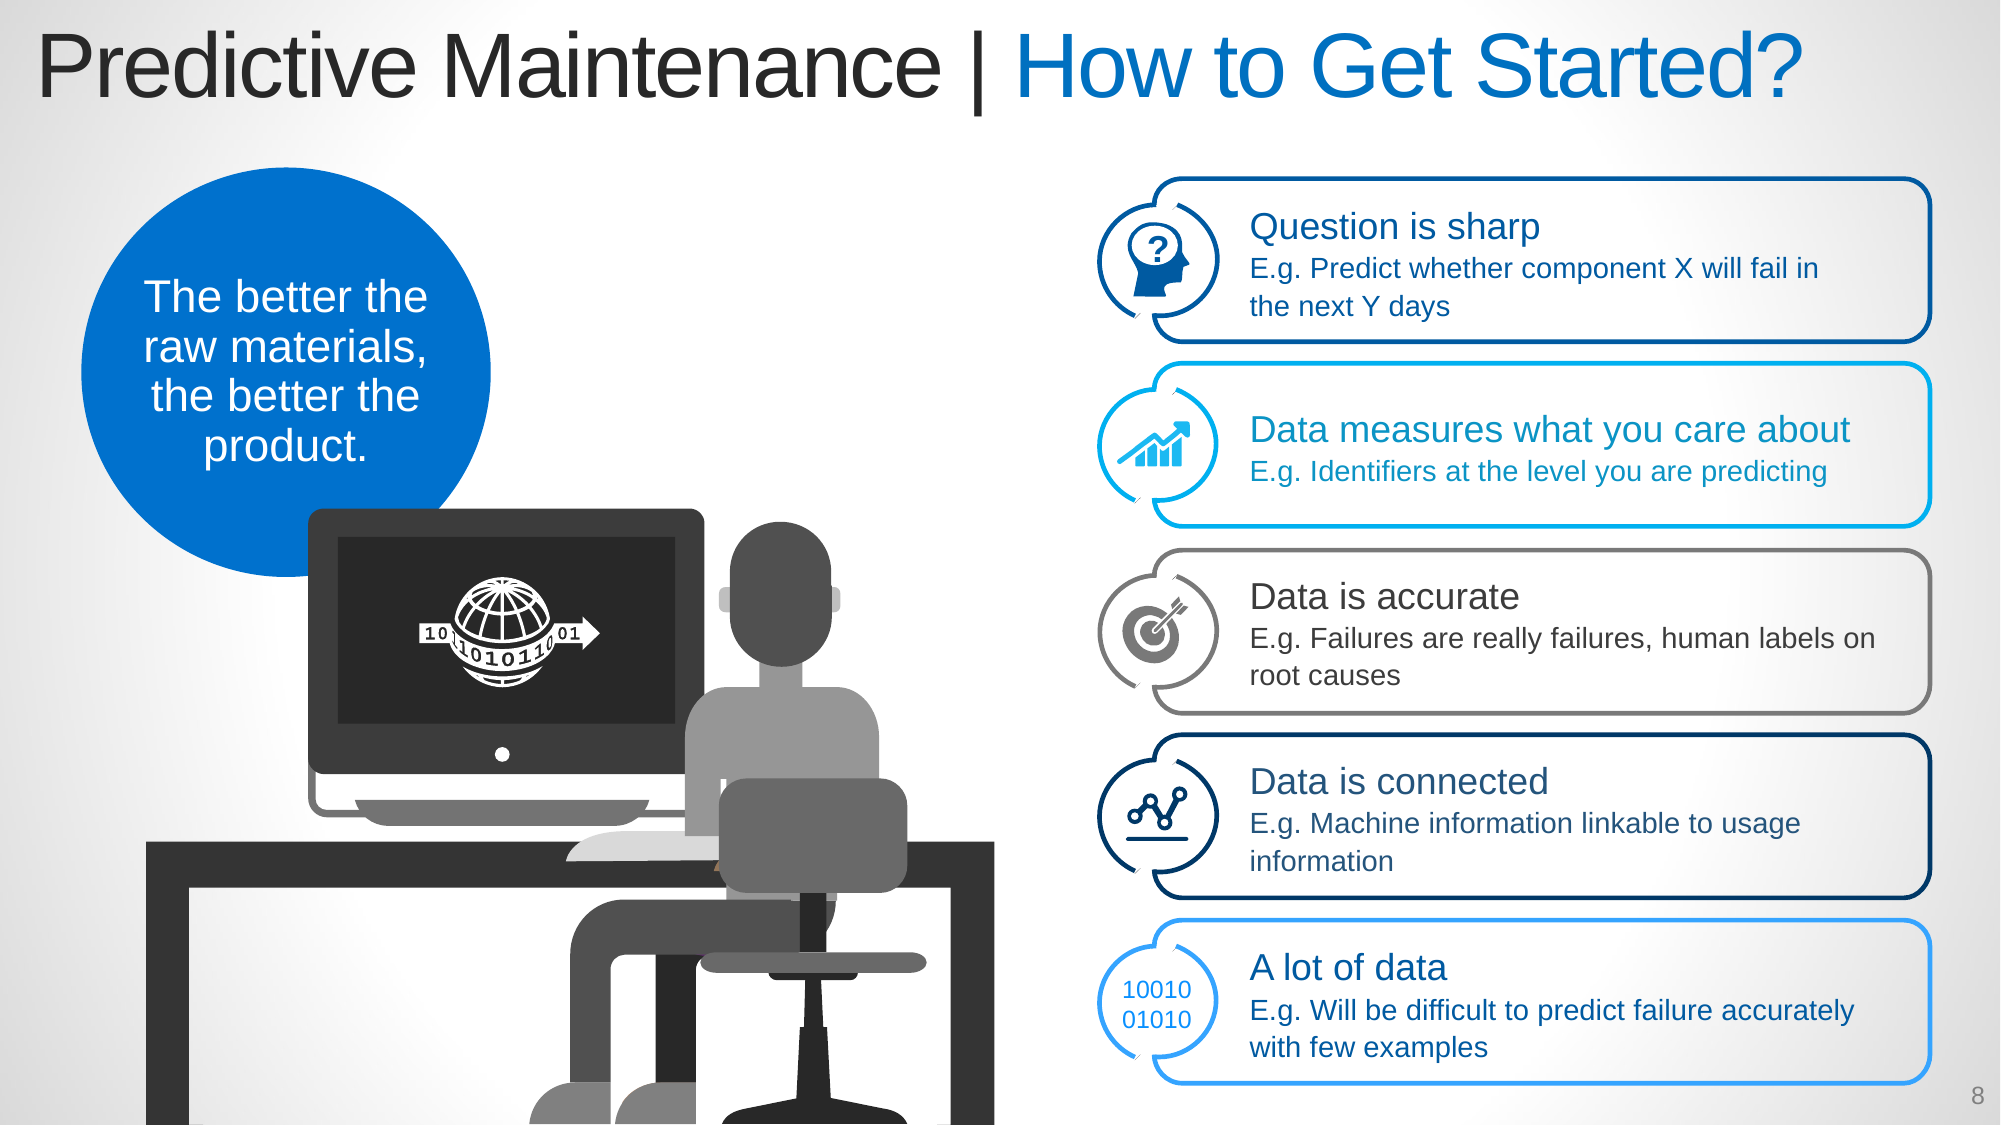

Predictive Maintenance | How to Get Started?
The better the raw materials, the better the product.

Question is sharp
E.g. Predict whether component X will fail in the next Y days

?

Data measures what you care about
E.g. Identifiers at the level you are predicting

Data is accurate
E.g. Failures are really failures, human labels on root causes

Data is connected
E.g. Machine information linkable to usage information

A lot of data
E.g. Will be difficult to predict failure accurately with few examples

1001001010

8